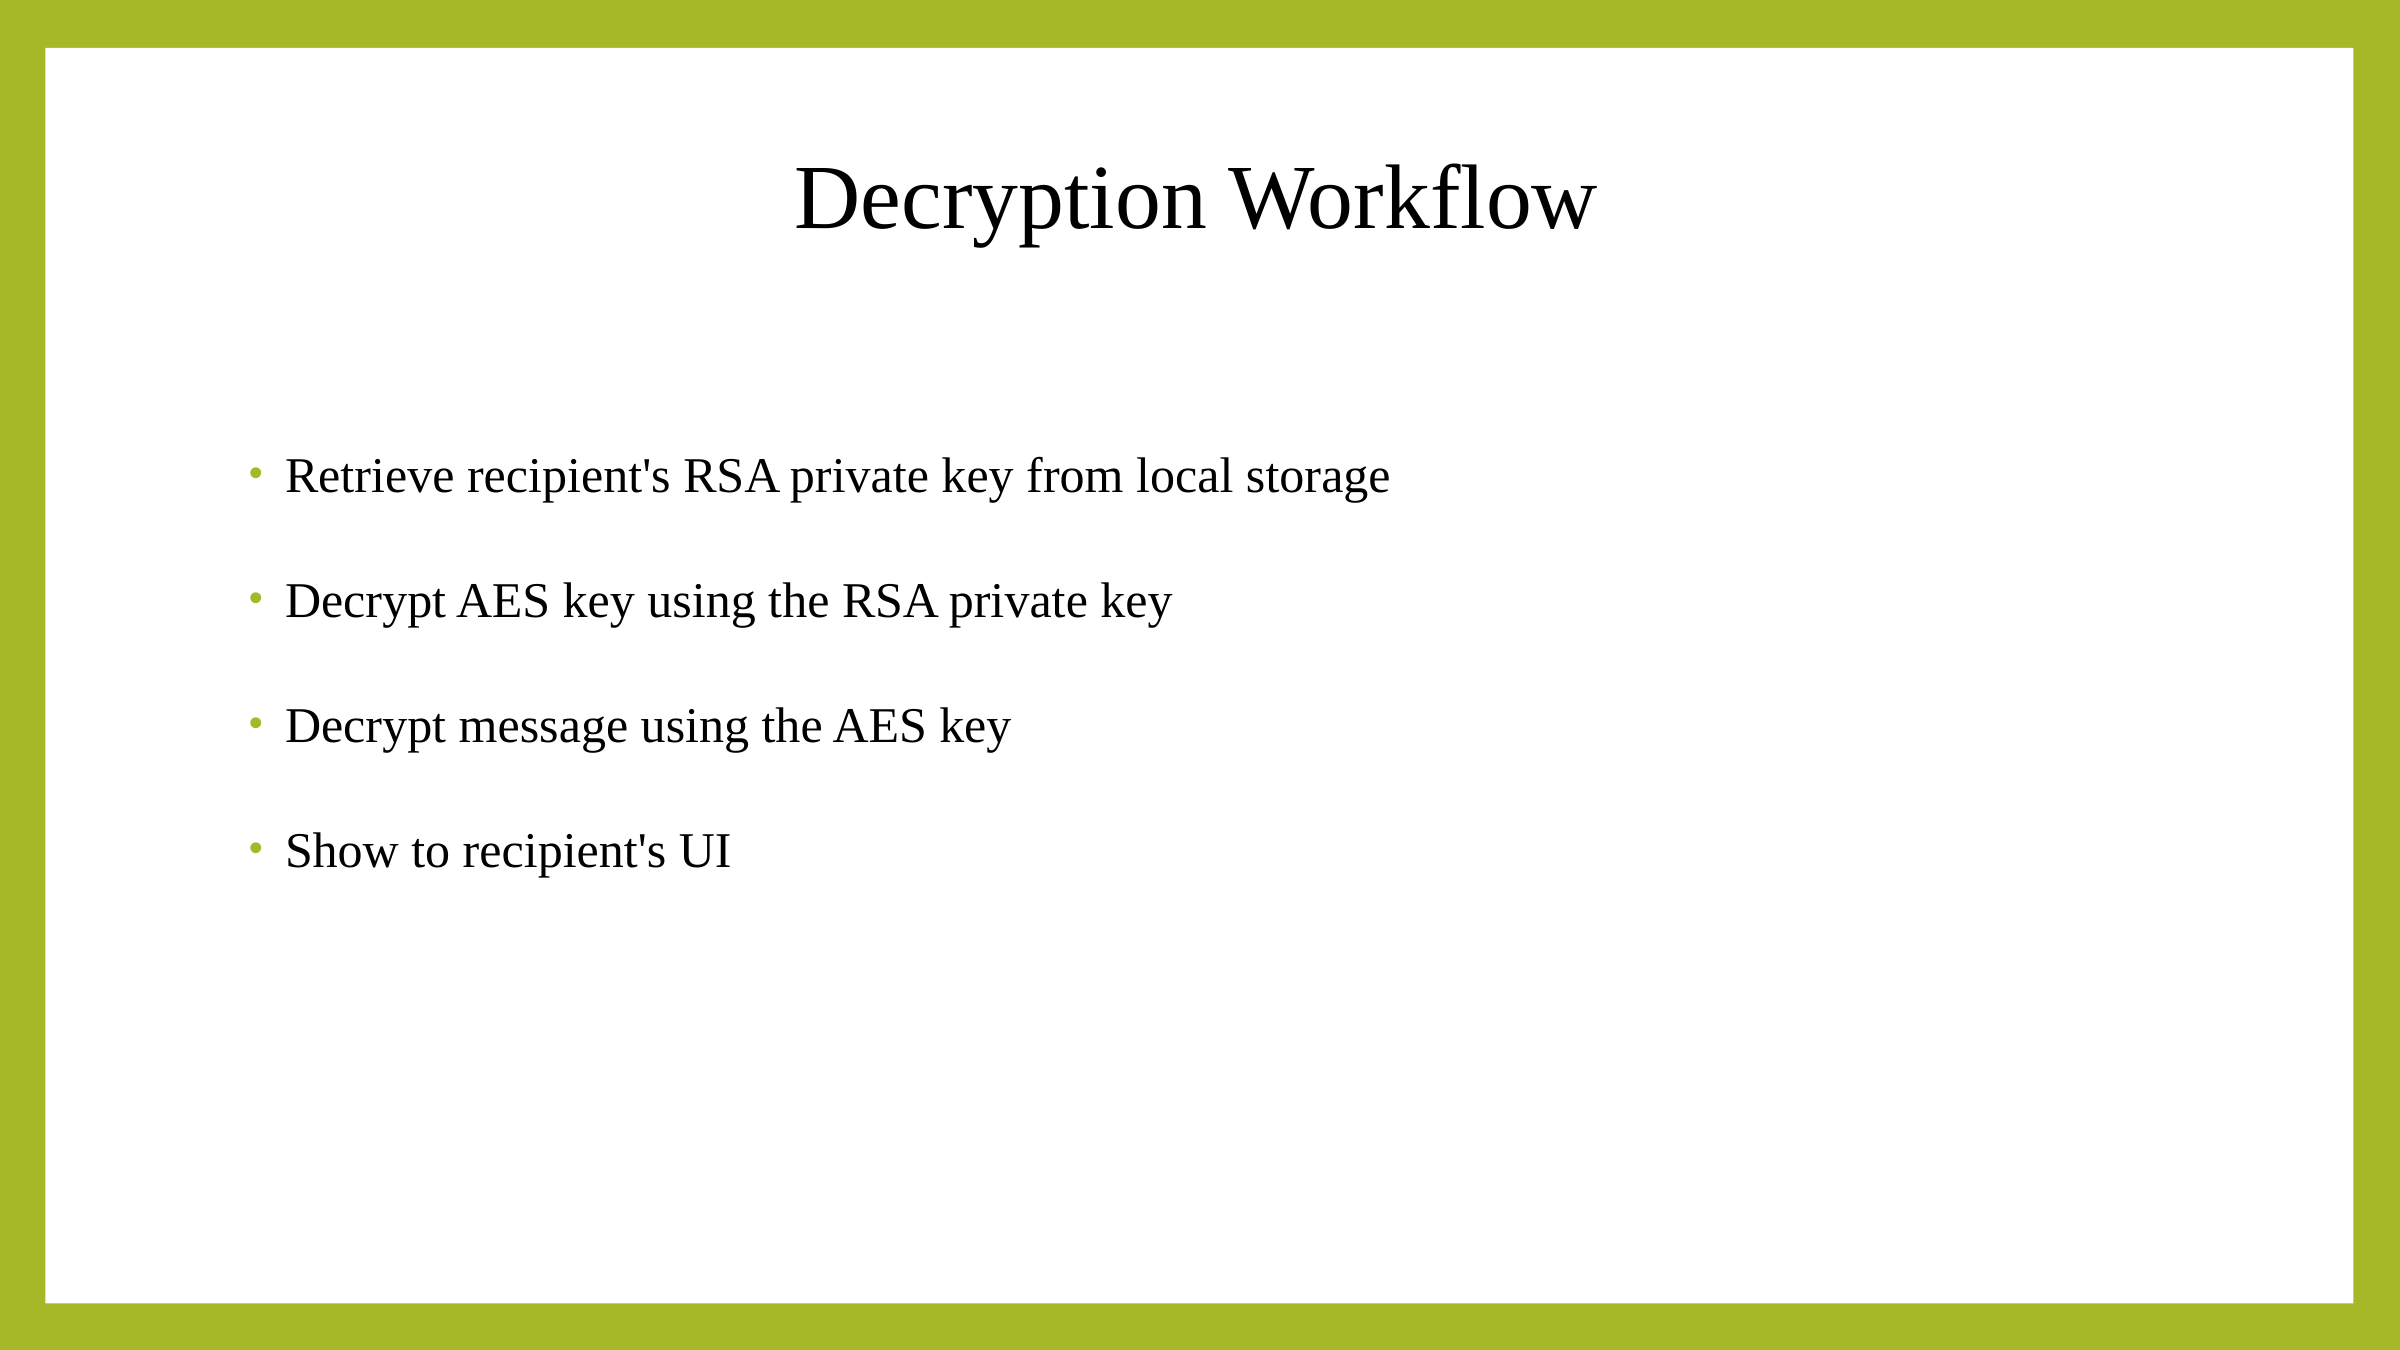

# Decryption Workflow
Retrieve recipient's RSA private key from local storage
Decrypt AES key using the RSA private key
Decrypt message using the AES key
Show to recipient's UI

23